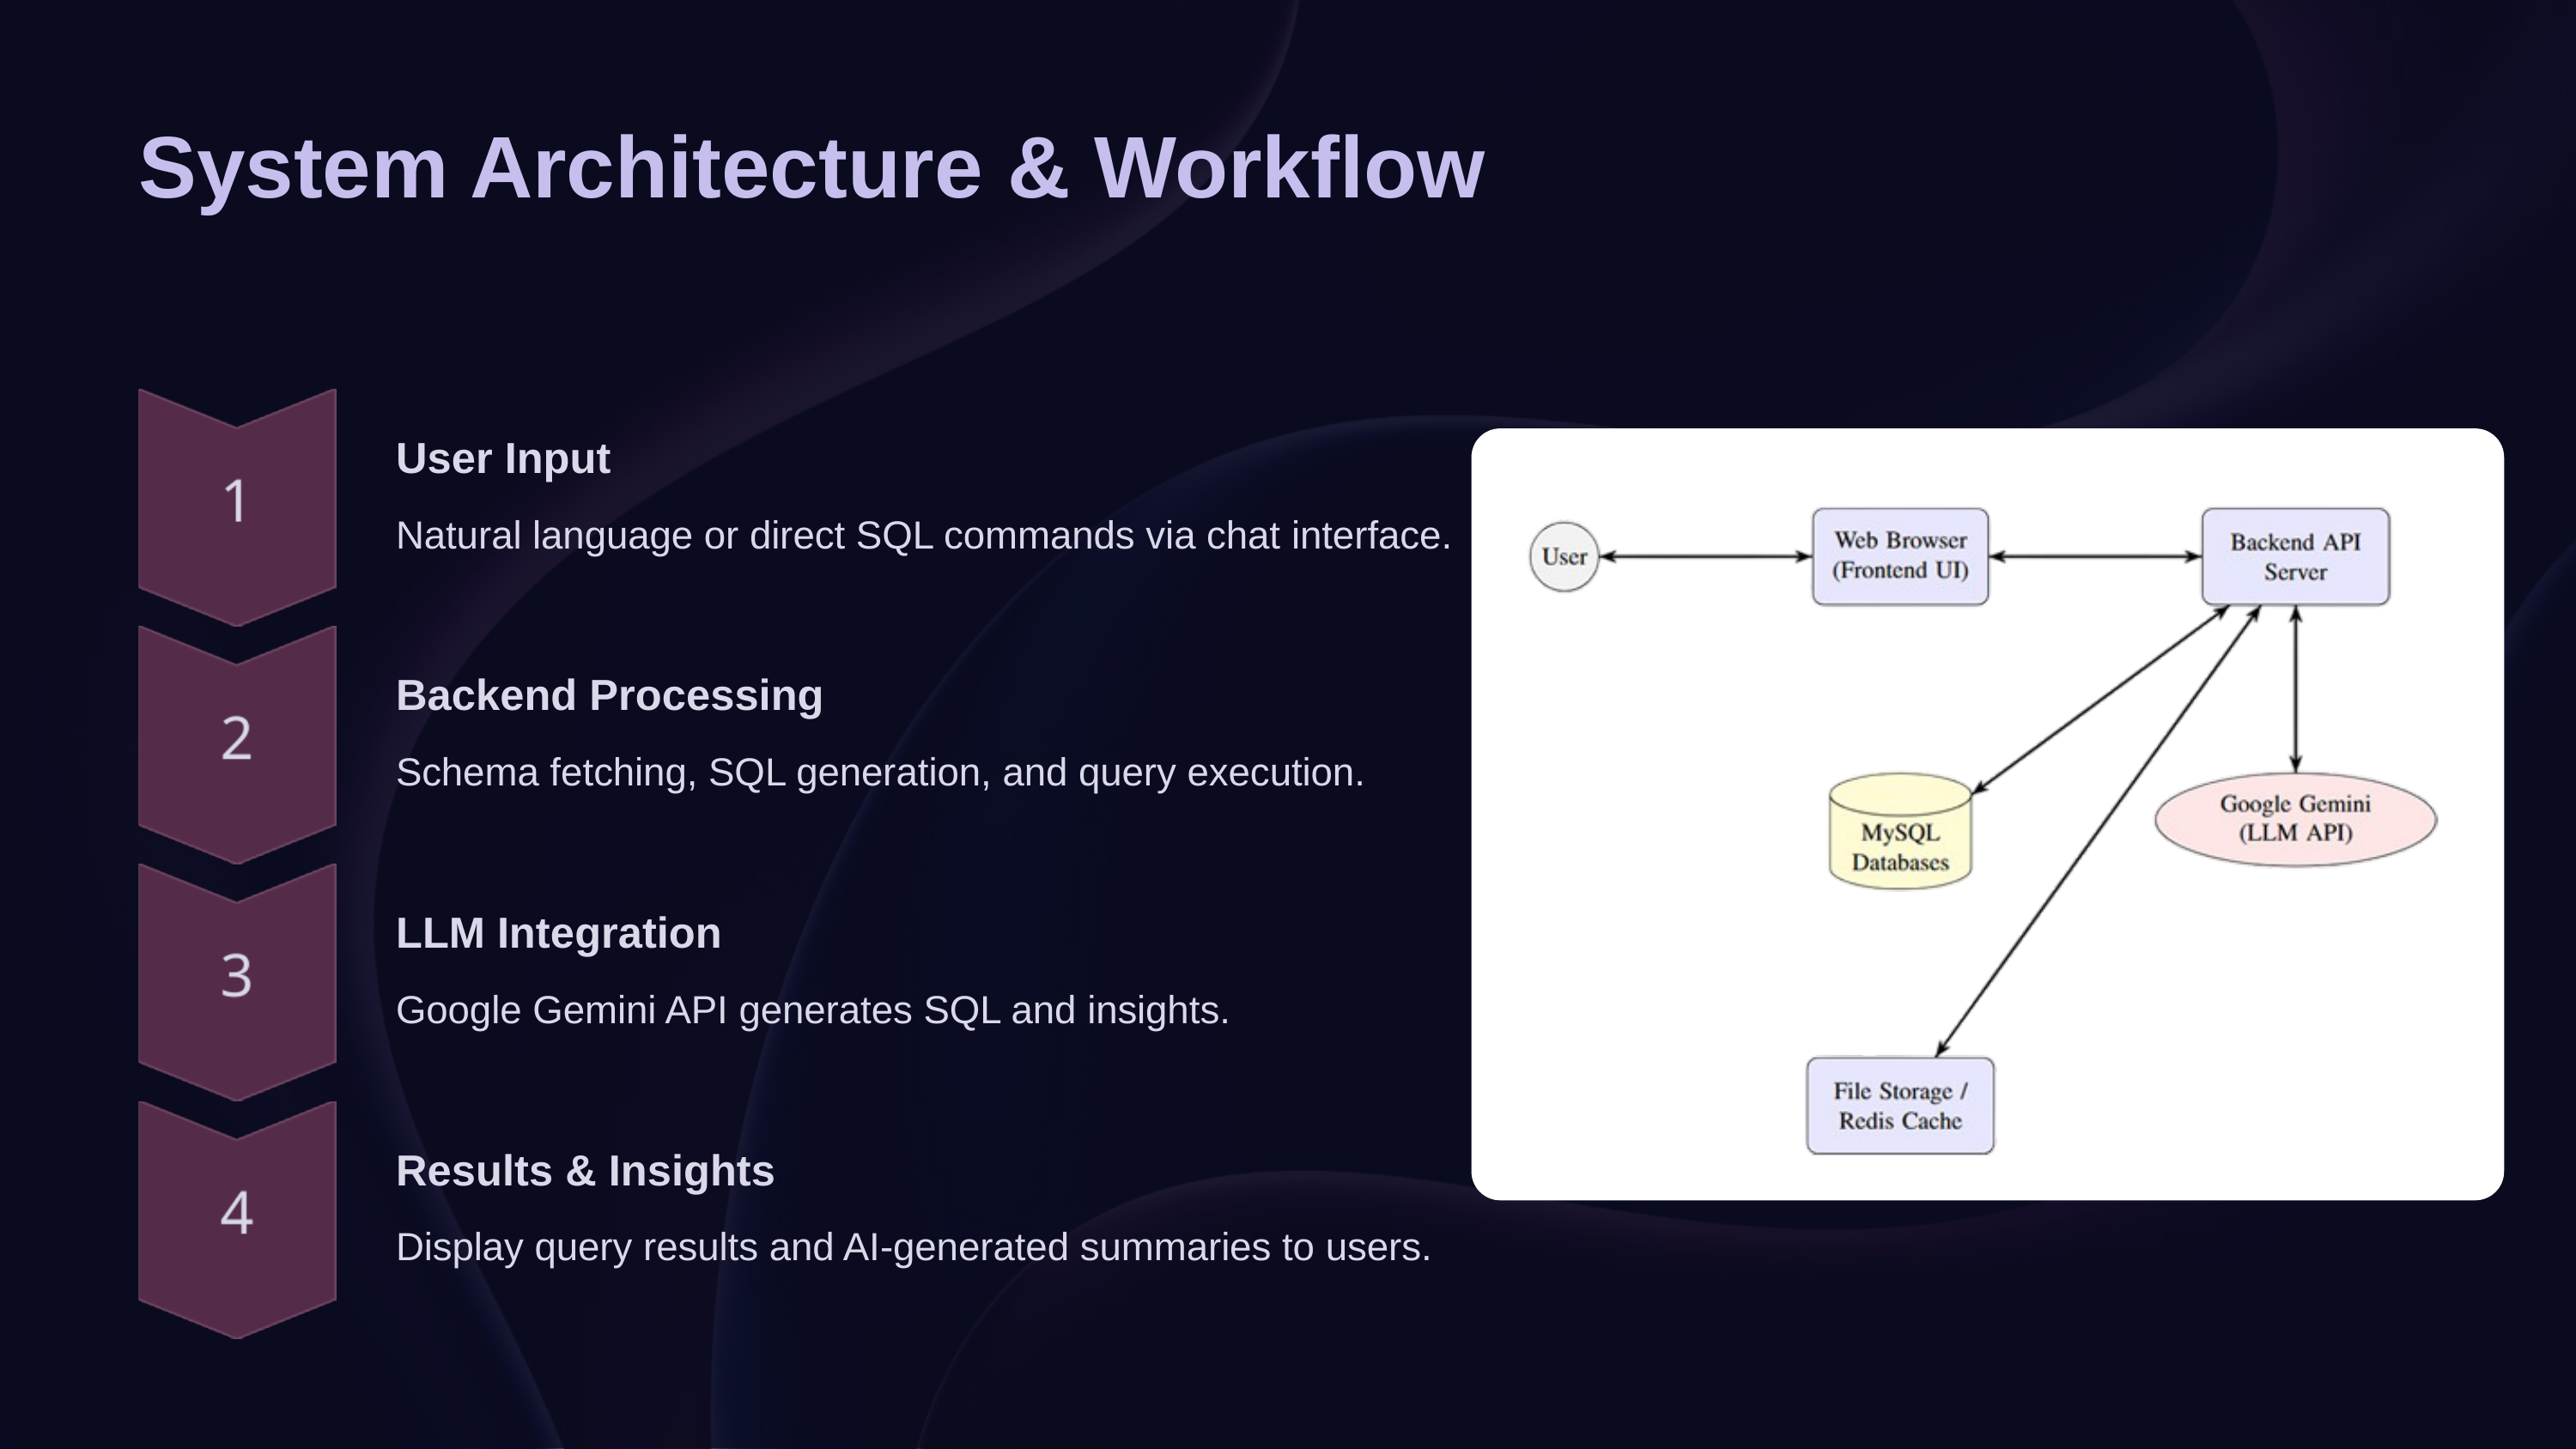

System Architecture & Workflow

User Input

Natural language or direct SQL commands via chat interface.

Backend Processing
Schema fetching, SQL generation, and query execution.

LLM Integration
Google Gemini API generates SQL and insights.

Results & Insights
Display query results and AI-generated summaries to users.